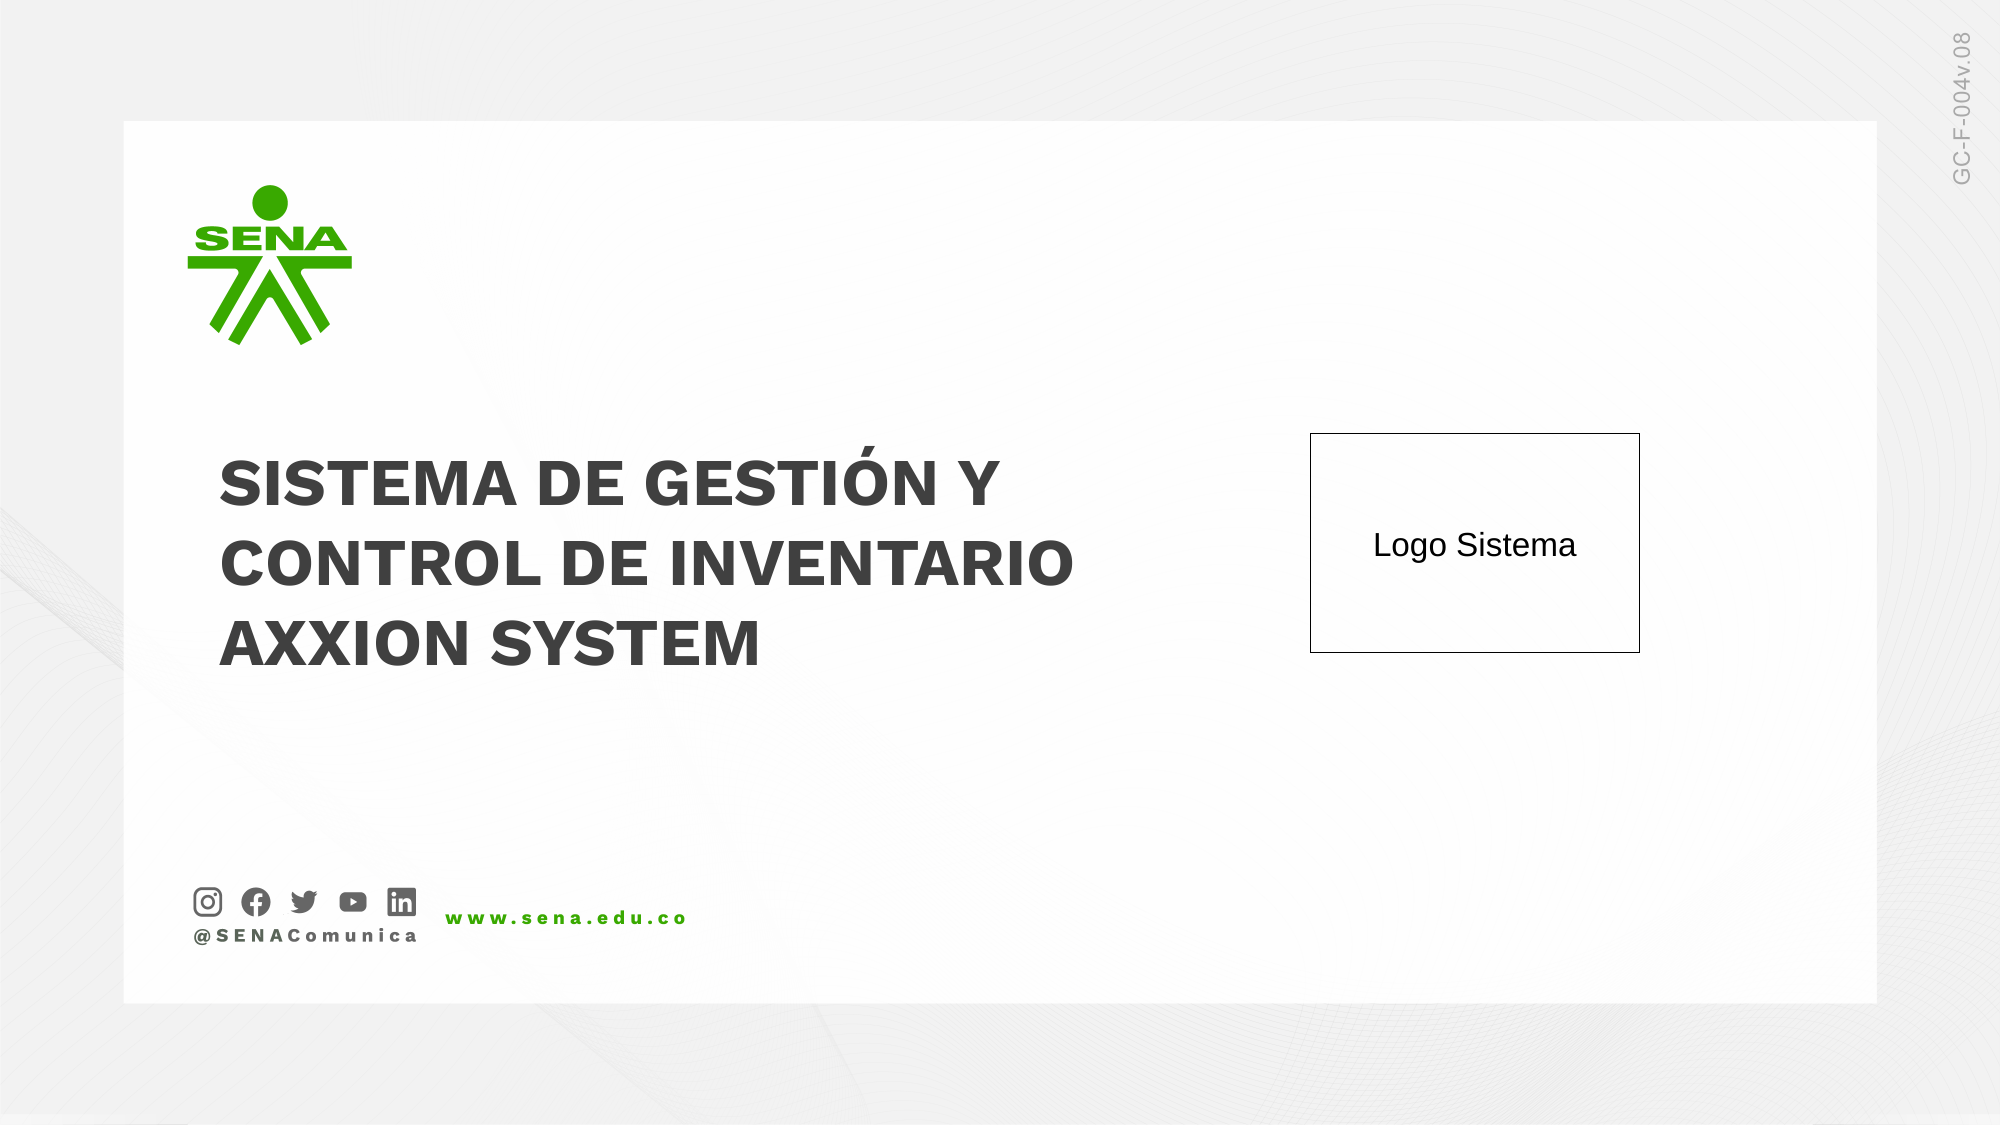

SISTEMA DE GESTIÓN Y CONTROL DE INVENTARIO
AXXION SYSTEM
Logo Sistema